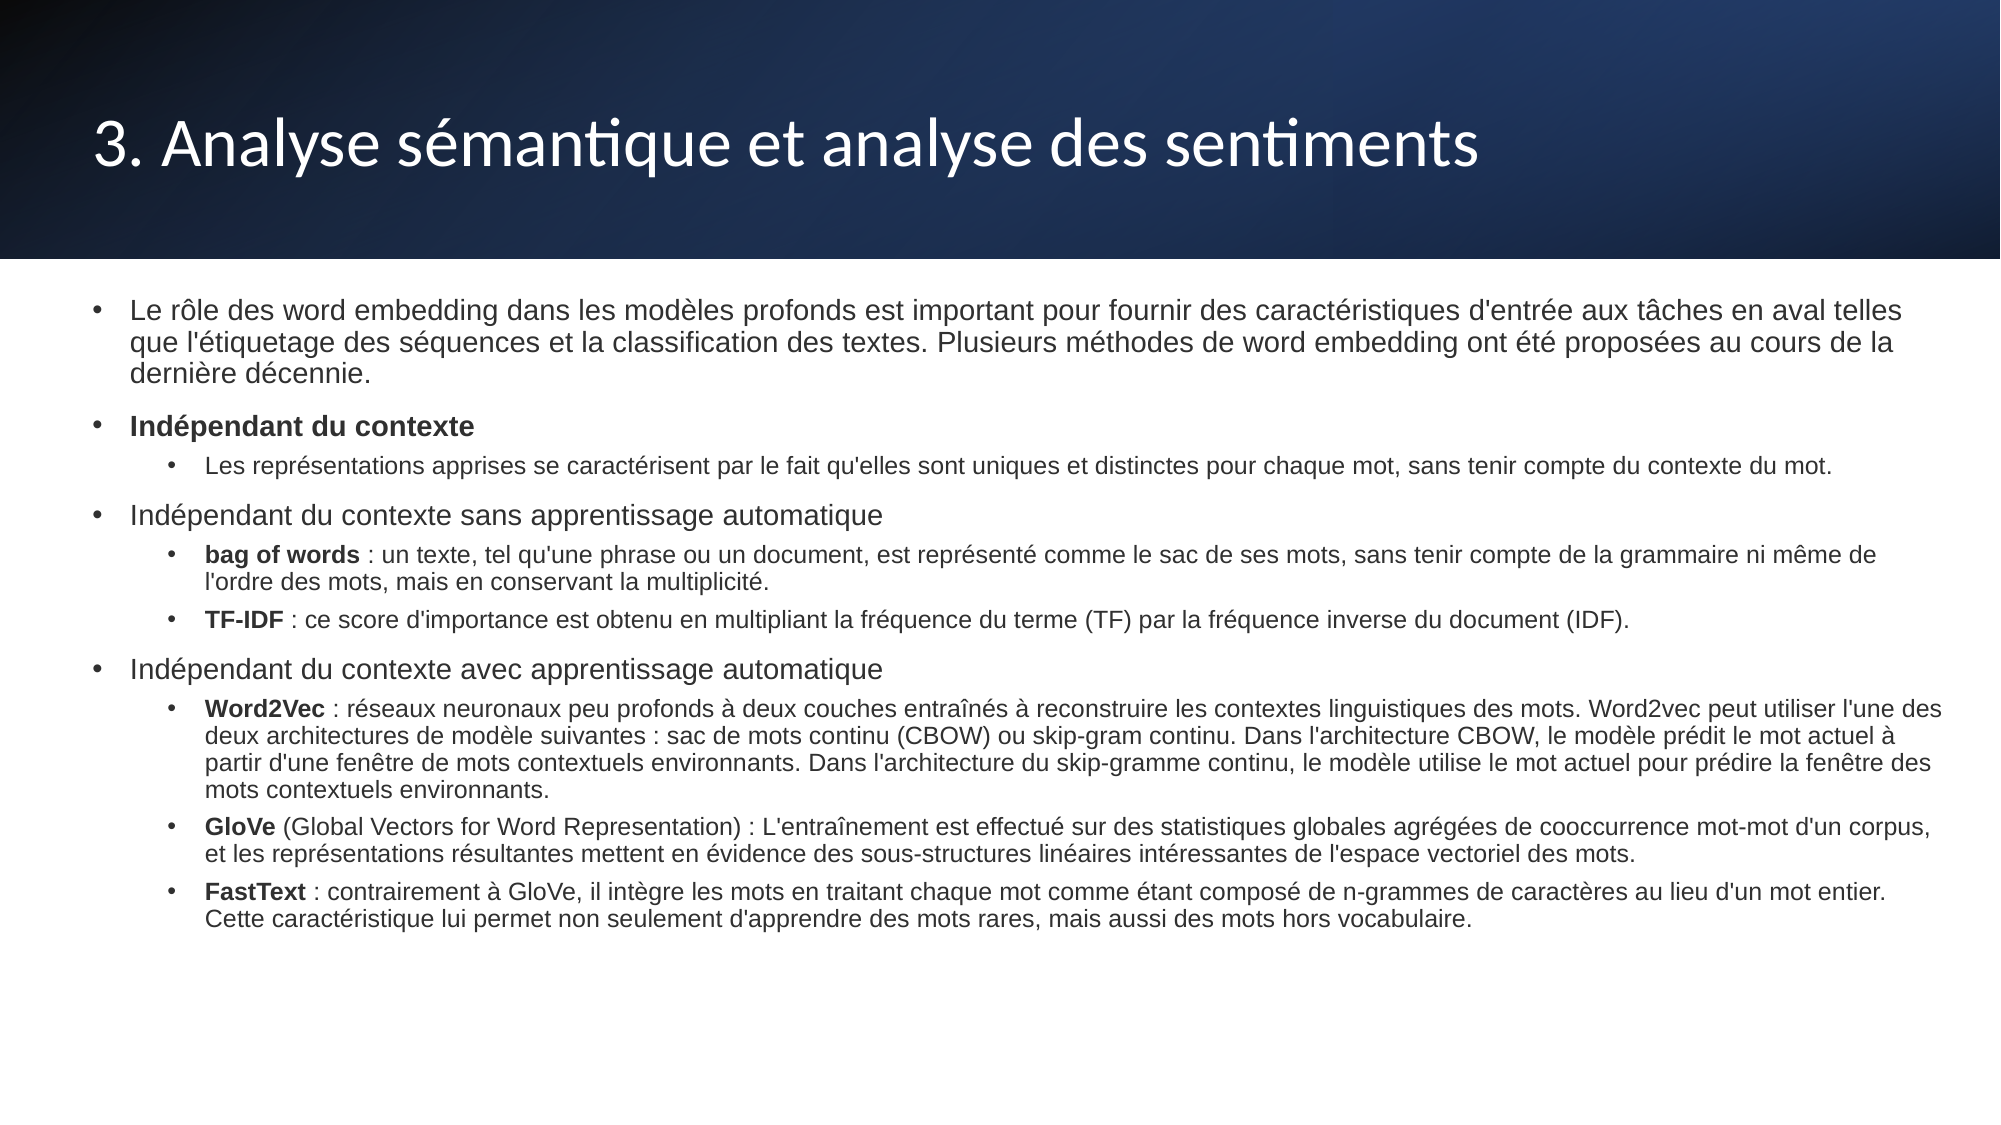

# 3. Analyse sémantique et analyse des sentiments
Le rôle des word embedding dans les modèles profonds est important pour fournir des caractéristiques d'entrée aux tâches en aval telles que l'étiquetage des séquences et la classification des textes. Plusieurs méthodes de word embedding ont été proposées au cours de la dernière décennie.
Indépendant du contexte
Les représentations apprises se caractérisent par le fait qu'elles sont uniques et distinctes pour chaque mot, sans tenir compte du contexte du mot.
Indépendant du contexte sans apprentissage automatique
bag of words : un texte, tel qu'une phrase ou un document, est représenté comme le sac de ses mots, sans tenir compte de la grammaire ni même de l'ordre des mots, mais en conservant la multiplicité.
TF-IDF : ce score d'importance est obtenu en multipliant la fréquence du terme (TF) par la fréquence inverse du document (IDF).
Indépendant du contexte avec apprentissage automatique
Word2Vec : réseaux neuronaux peu profonds à deux couches entraînés à reconstruire les contextes linguistiques des mots. Word2vec peut utiliser l'une des deux architectures de modèle suivantes : sac de mots continu (CBOW) ou skip-gram continu. Dans l'architecture CBOW, le modèle prédit le mot actuel à partir d'une fenêtre de mots contextuels environnants. Dans l'architecture du skip-gramme continu, le modèle utilise le mot actuel pour prédire la fenêtre des mots contextuels environnants.
GloVe (Global Vectors for Word Representation) : L'entraînement est effectué sur des statistiques globales agrégées de cooccurrence mot-mot d'un corpus, et les représentations résultantes mettent en évidence des sous-structures linéaires intéressantes de l'espace vectoriel des mots.
FastText : contrairement à GloVe, il intègre les mots en traitant chaque mot comme étant composé de n-grammes de caractères au lieu d'un mot entier. Cette caractéristique lui permet non seulement d'apprendre des mots rares, mais aussi des mots hors vocabulaire.